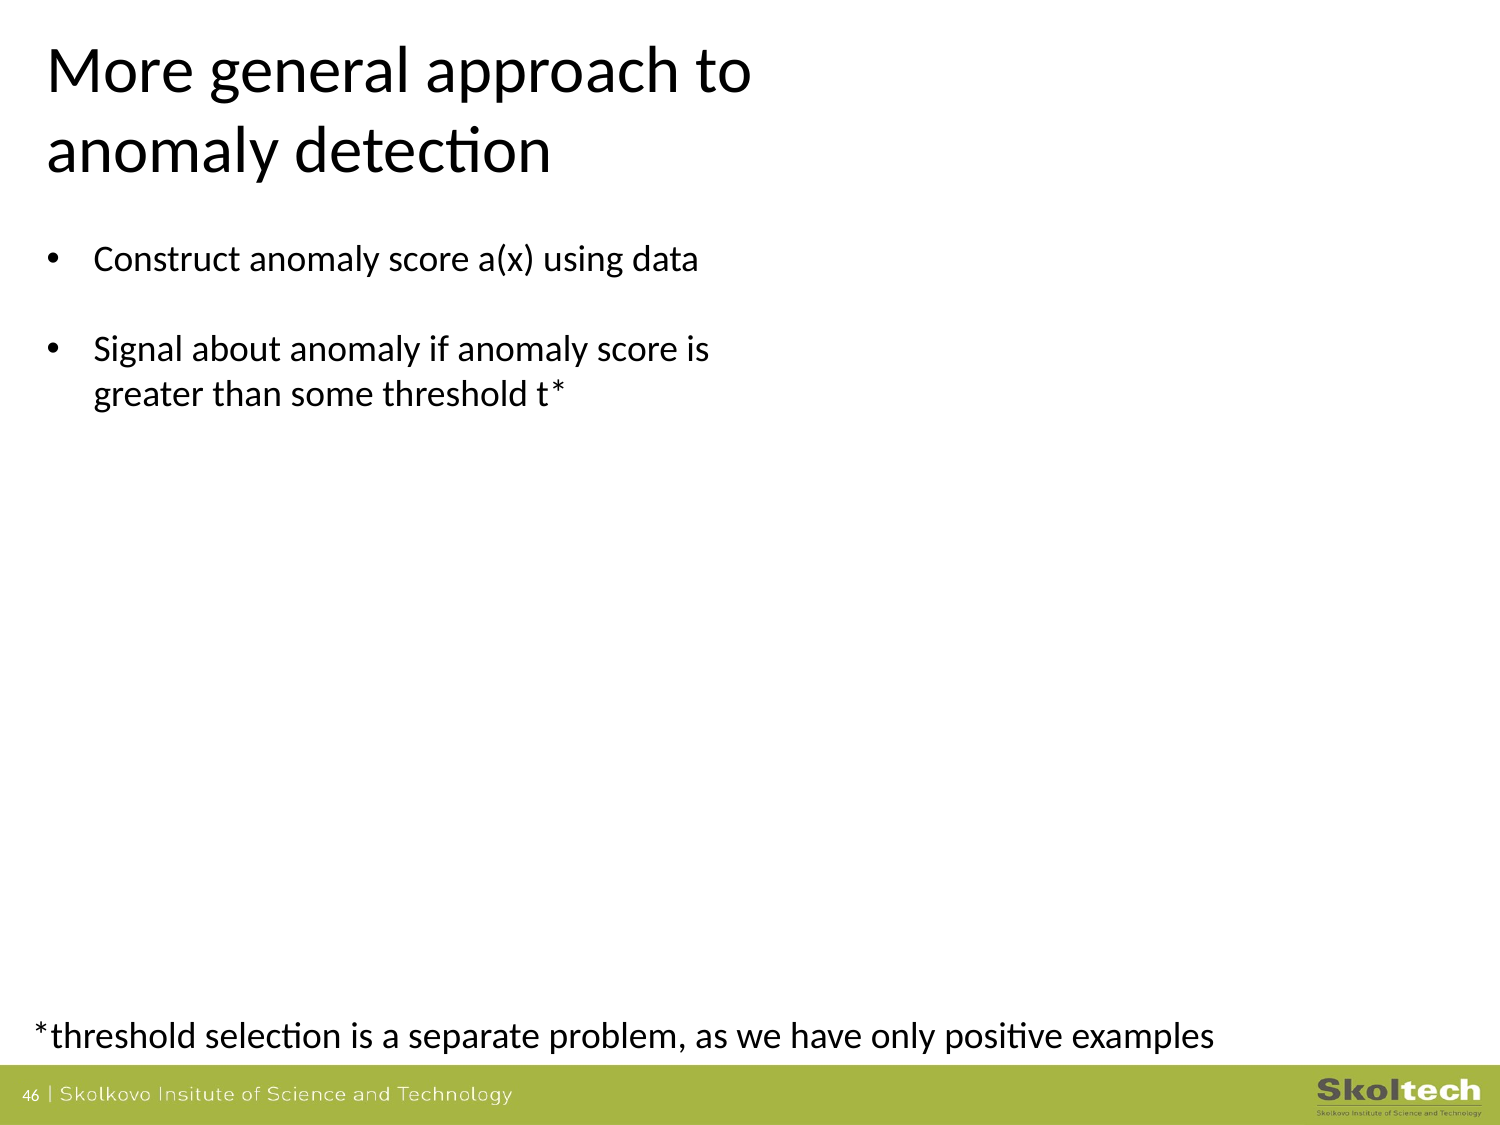

More general approach to
anomaly detection
Construct anomaly score a(x) using data

Signal about anomaly if anomaly score is greater than some threshold t*
*threshold selection is a separate problem, as we have only positive examples